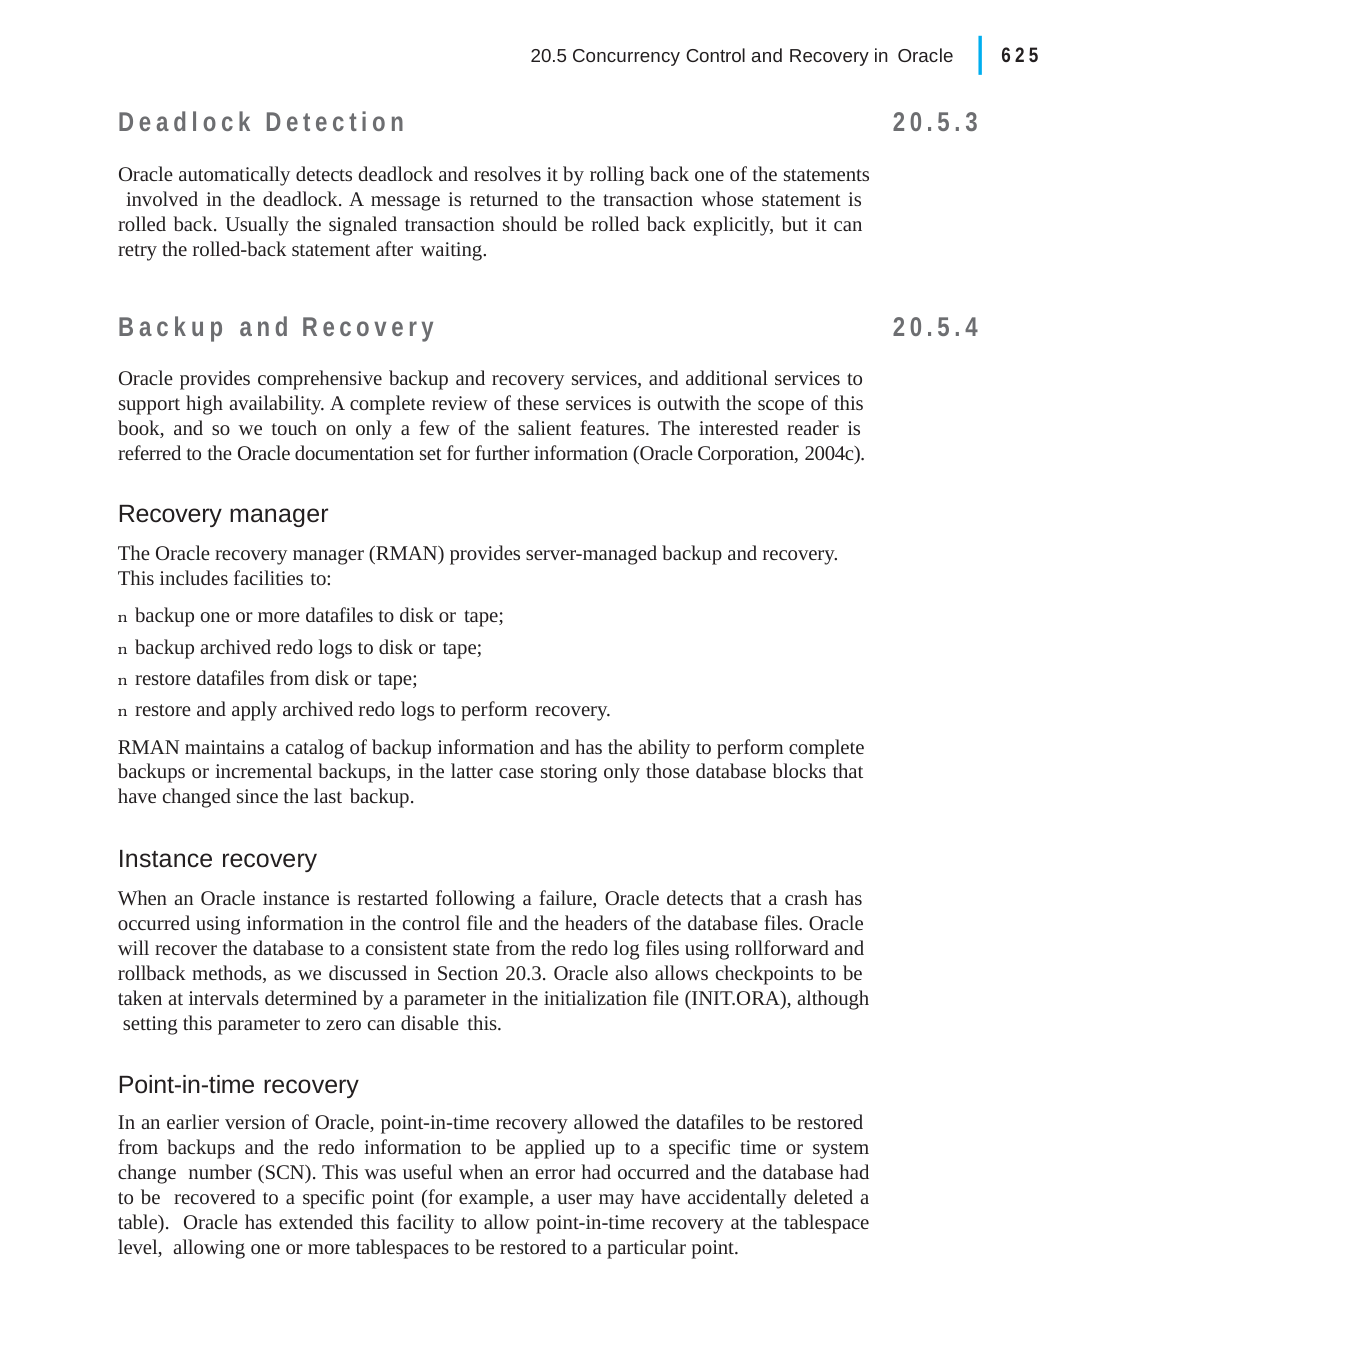

|
625
20.5 Concurrency Control and Recovery in Oracle
Deadlock Detection
Oracle automatically detects deadlock and resolves it by rolling back one of the statements  involved in the deadlock. A message is returned to the transaction whose statement is  rolled back. Usually the signaled transaction should be rolled back explicitly, but it can  retry the rolled-back statement after waiting.
20.5.3
Backup and Recovery
Oracle provides comprehensive backup and recovery services, and additional services to  support high availability. A complete review of these services is outwith the scope of this  book, and so we touch on only a few of the salient features. The interested reader is  referred to the Oracle documentation set for further information (Oracle Corporation, 2004c).
20.5.4
Recovery manager
The Oracle recovery manager (RMAN) provides server-managed backup and recovery.  This includes facilities to:
n backup one or more datafiles to disk or tape;
n backup archived redo logs to disk or tape;
n restore datafiles from disk or tape;
n restore and apply archived redo logs to perform recovery.
RMAN maintains a catalog of backup information and has the ability to perform complete  backups or incremental backups, in the latter case storing only those database blocks that  have changed since the last backup.

Instance recovery
When an Oracle instance is restarted following a failure, Oracle detects that a crash has  occurred using information in the control file and the headers of the database files. Oracle  will recover the database to a consistent state from the redo log files using rollforward and  rollback methods, as we discussed in Section 20.3. Oracle also allows checkpoints to be  taken at intervals determined by a parameter in the initialization file (INIT.ORA), although  setting this parameter to zero can disable this.

Point-in-time recovery
In an earlier version of Oracle, point-in-time recovery allowed the datafiles to be restored  from backups and the redo information to be applied up to a specific time or system change  number (SCN). This was useful when an error had occurred and the database had to be  recovered to a specific point (for example, a user may have accidentally deleted a table).  Oracle has extended this facility to allow point-in-time recovery at the tablespace level,  allowing one or more tablespaces to be restored to a particular point.